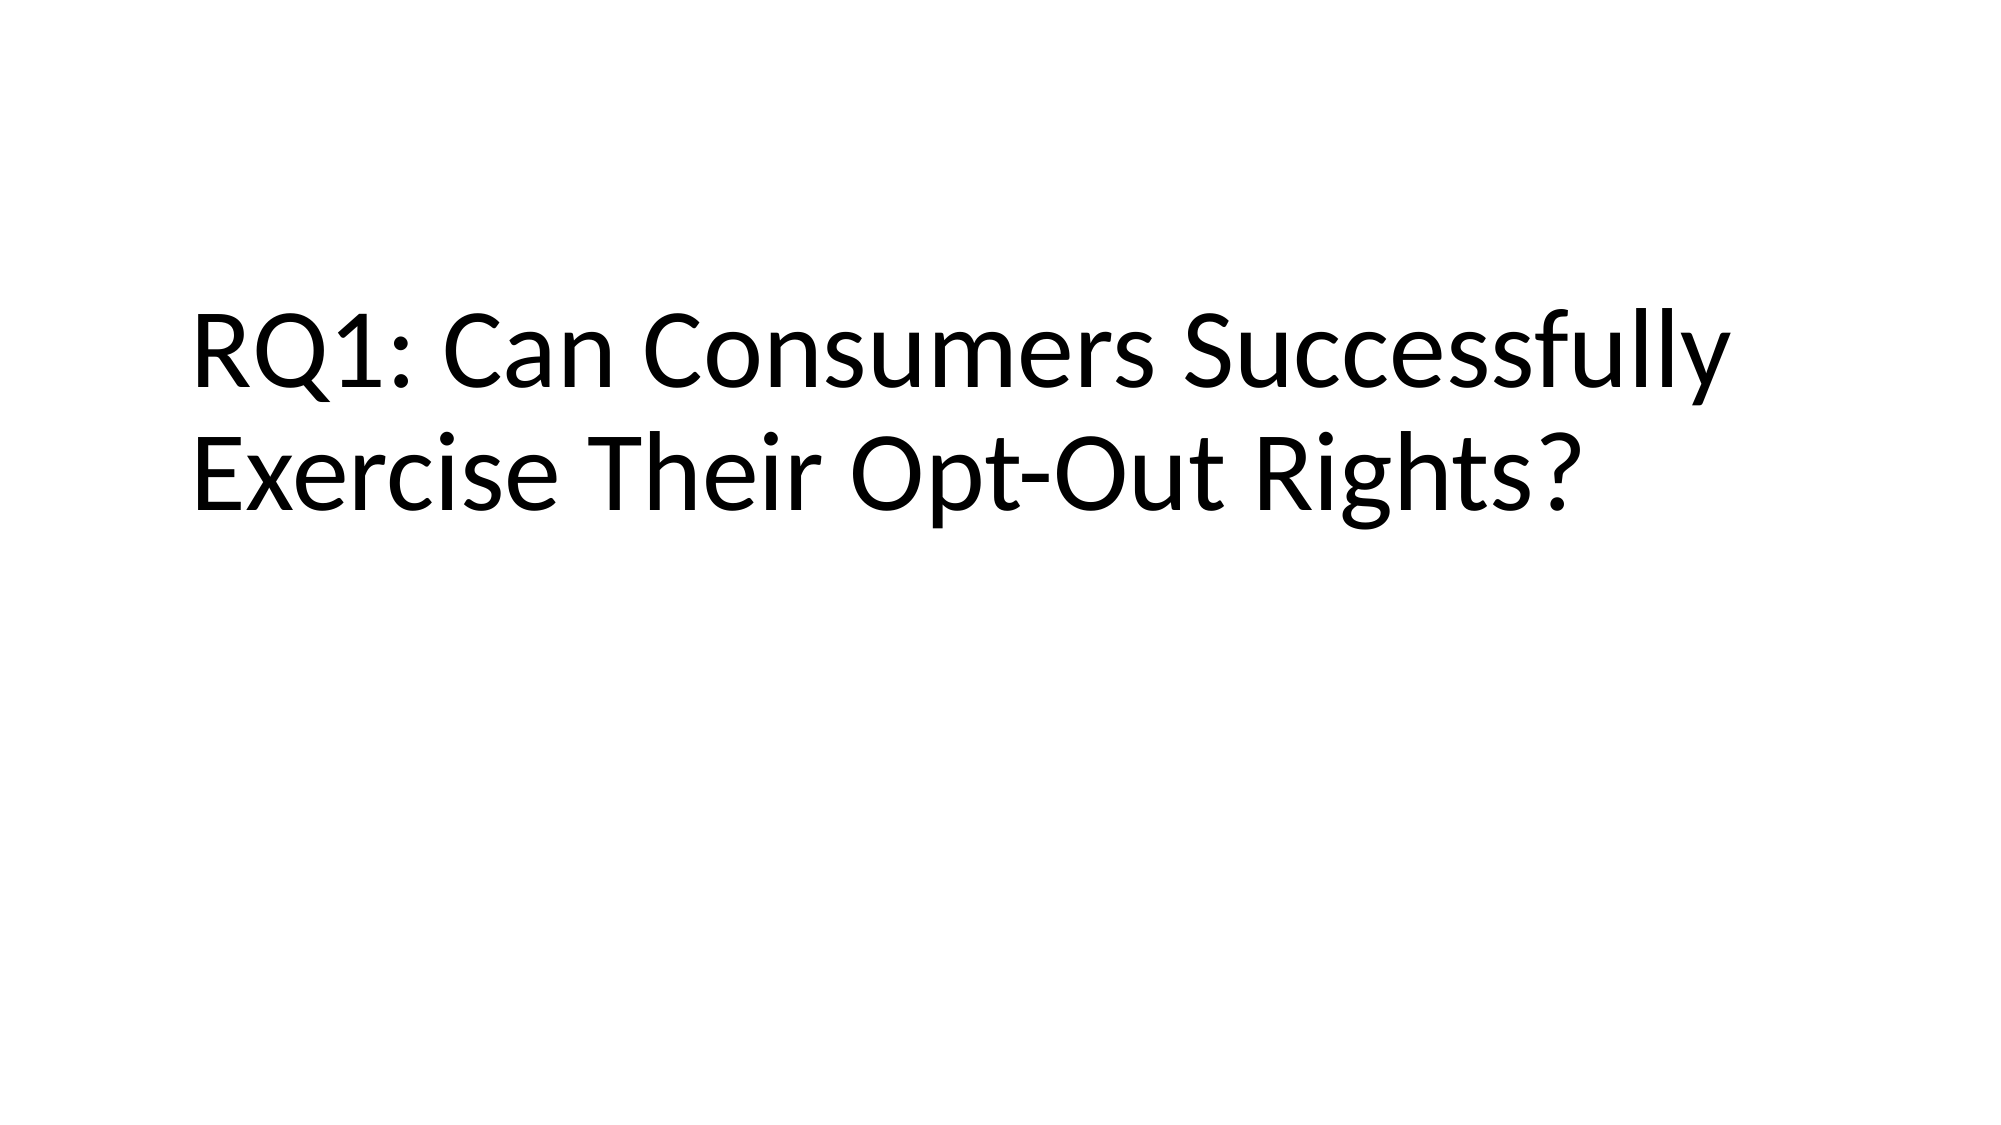

# RQ1: Can Consumers Successfully Exercise Their Opt-Out Rights?